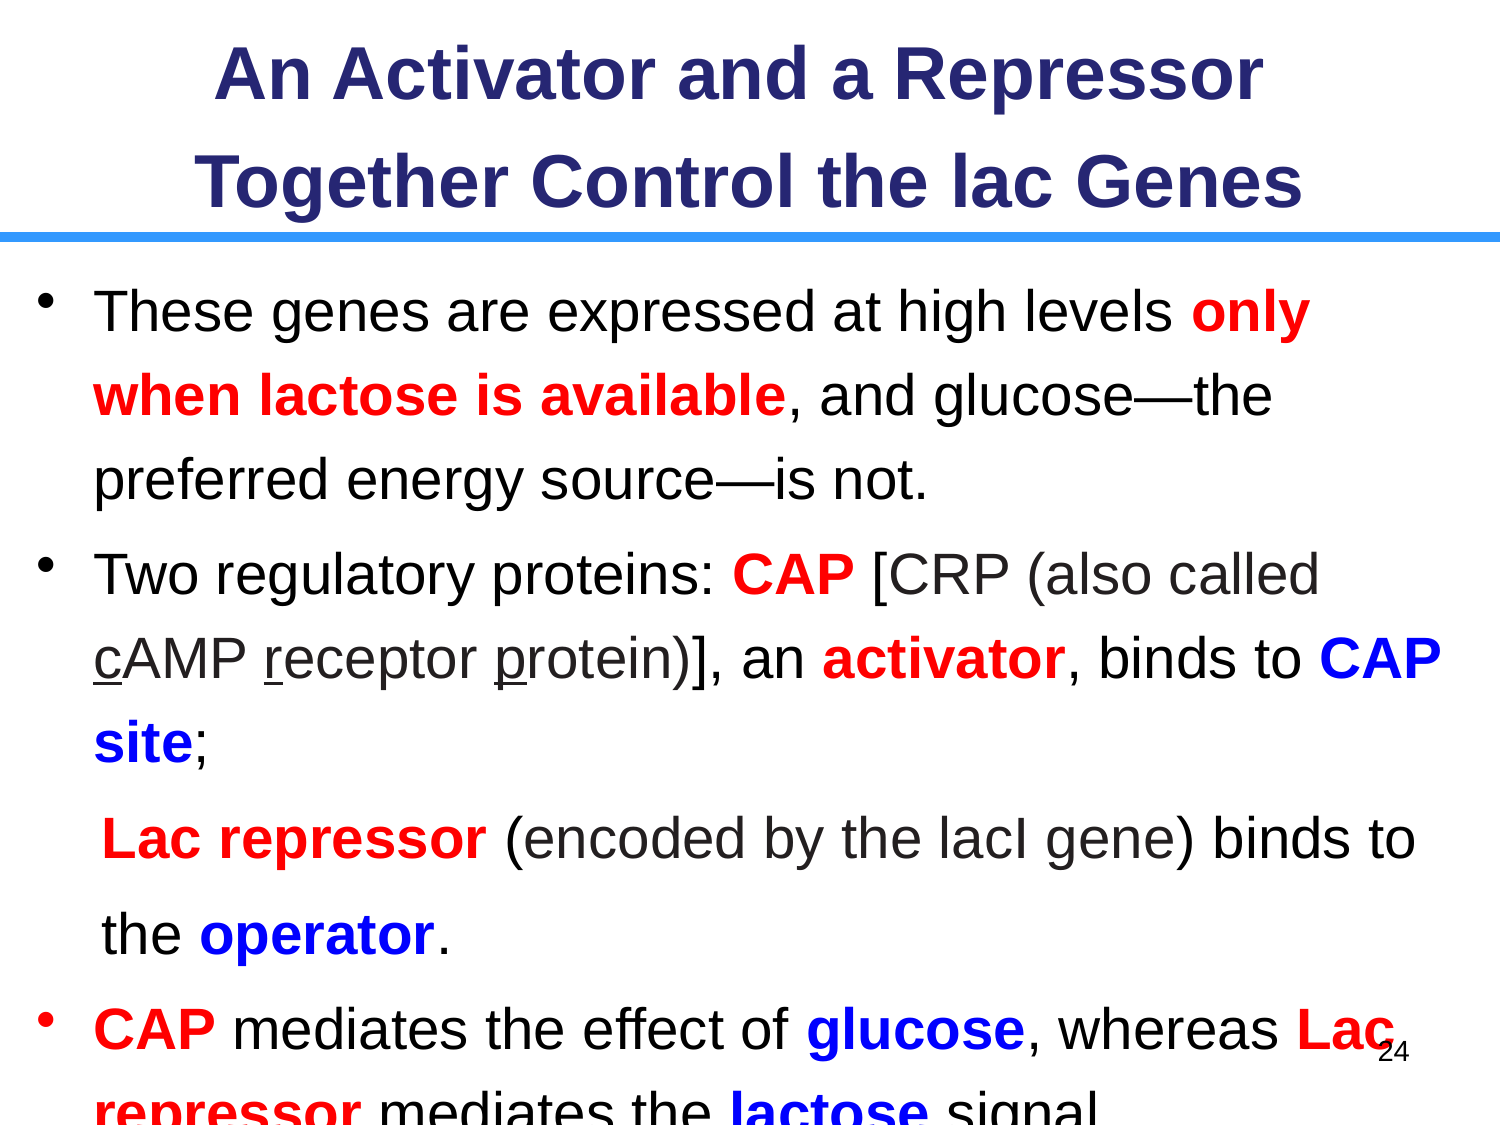

An Activator and a Repressor
Together Control the lac Genes
These genes are expressed at high levels only when lactose is available, and glucose—the preferred energy source—is not.
Two regulatory proteins: CAP [CRP (also called cAMP receptor protein)], an activator, binds to CAP site;
    Lac repressor (encoded by the lacI gene) binds to
    the operator.
CAP mediates the effect of glucose, whereas Lac repressor mediates the lactose signal.
24